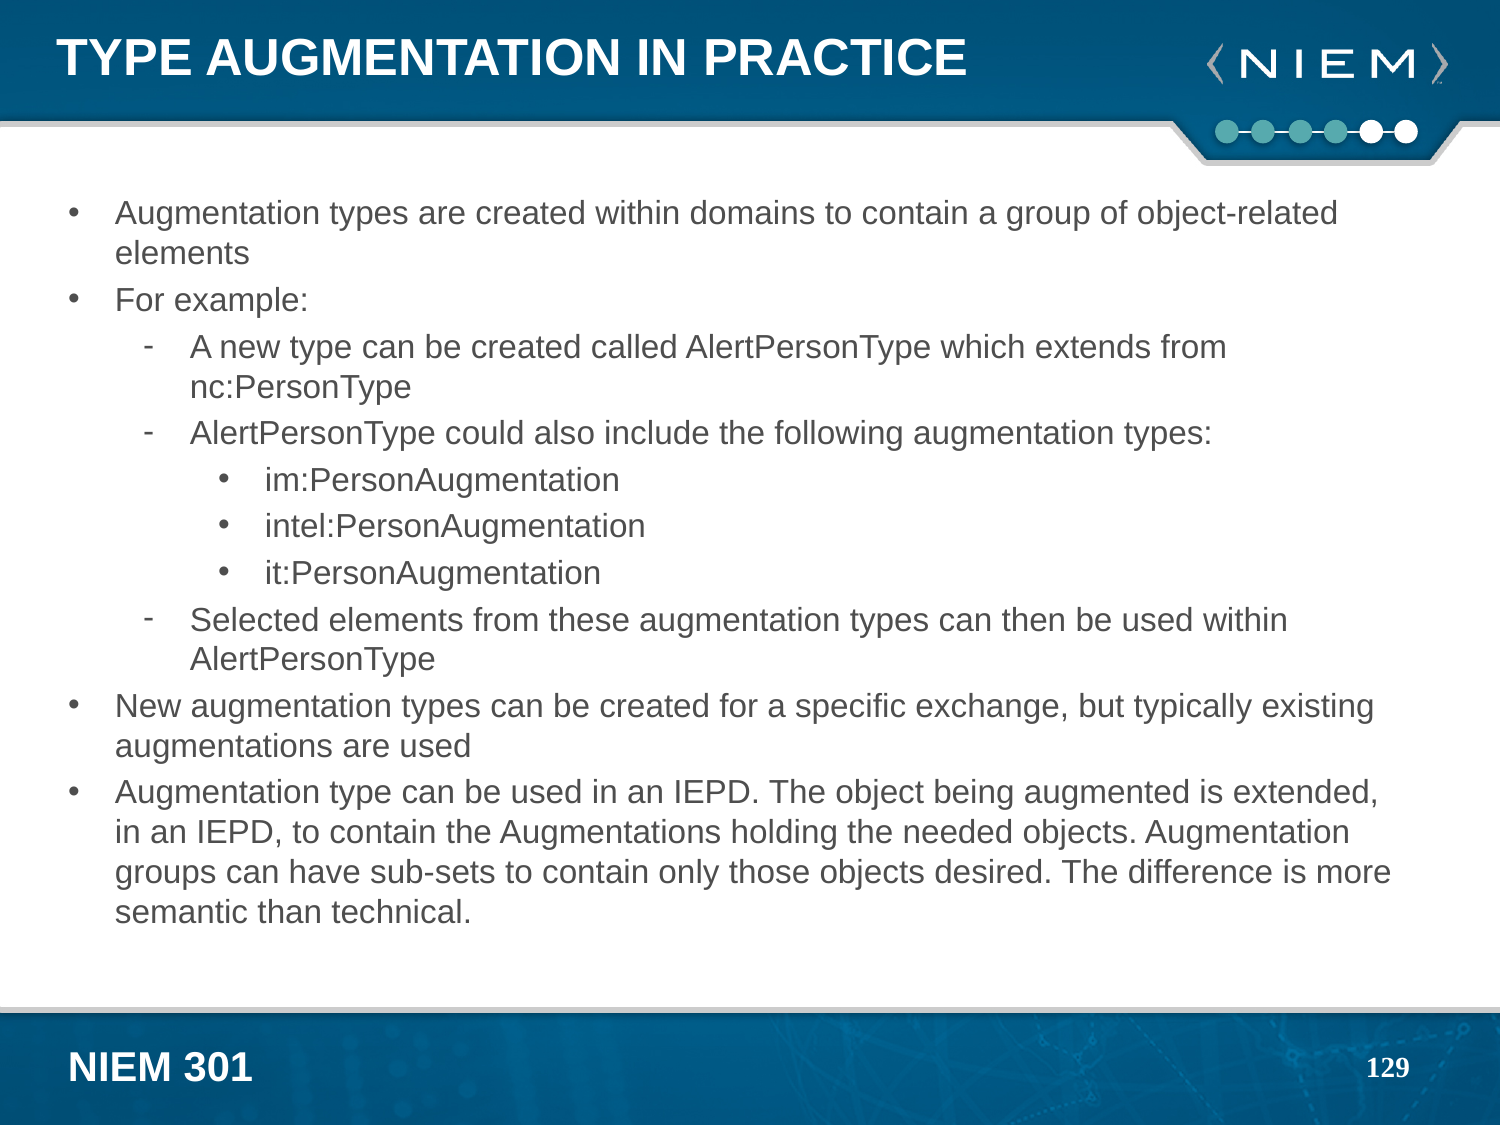

# Type Augmentation in Practice

Augmentation types are created within domains to contain a group of object-related elements
For example:
A new type can be created called AlertPersonType which extends from nc:PersonType
AlertPersonType could also include the following augmentation types:
im:PersonAugmentation
intel:PersonAugmentation
it:PersonAugmentation
Selected elements from these augmentation types can then be used within AlertPersonType
New augmentation types can be created for a specific exchange, but typically existing augmentations are used
Augmentation type can be used in an IEPD. The object being augmented is extended, in an IEPD, to contain the Augmentations holding the needed objects. Augmentation groups can have sub-sets to contain only those objects desired. The difference is more semantic than technical.
129